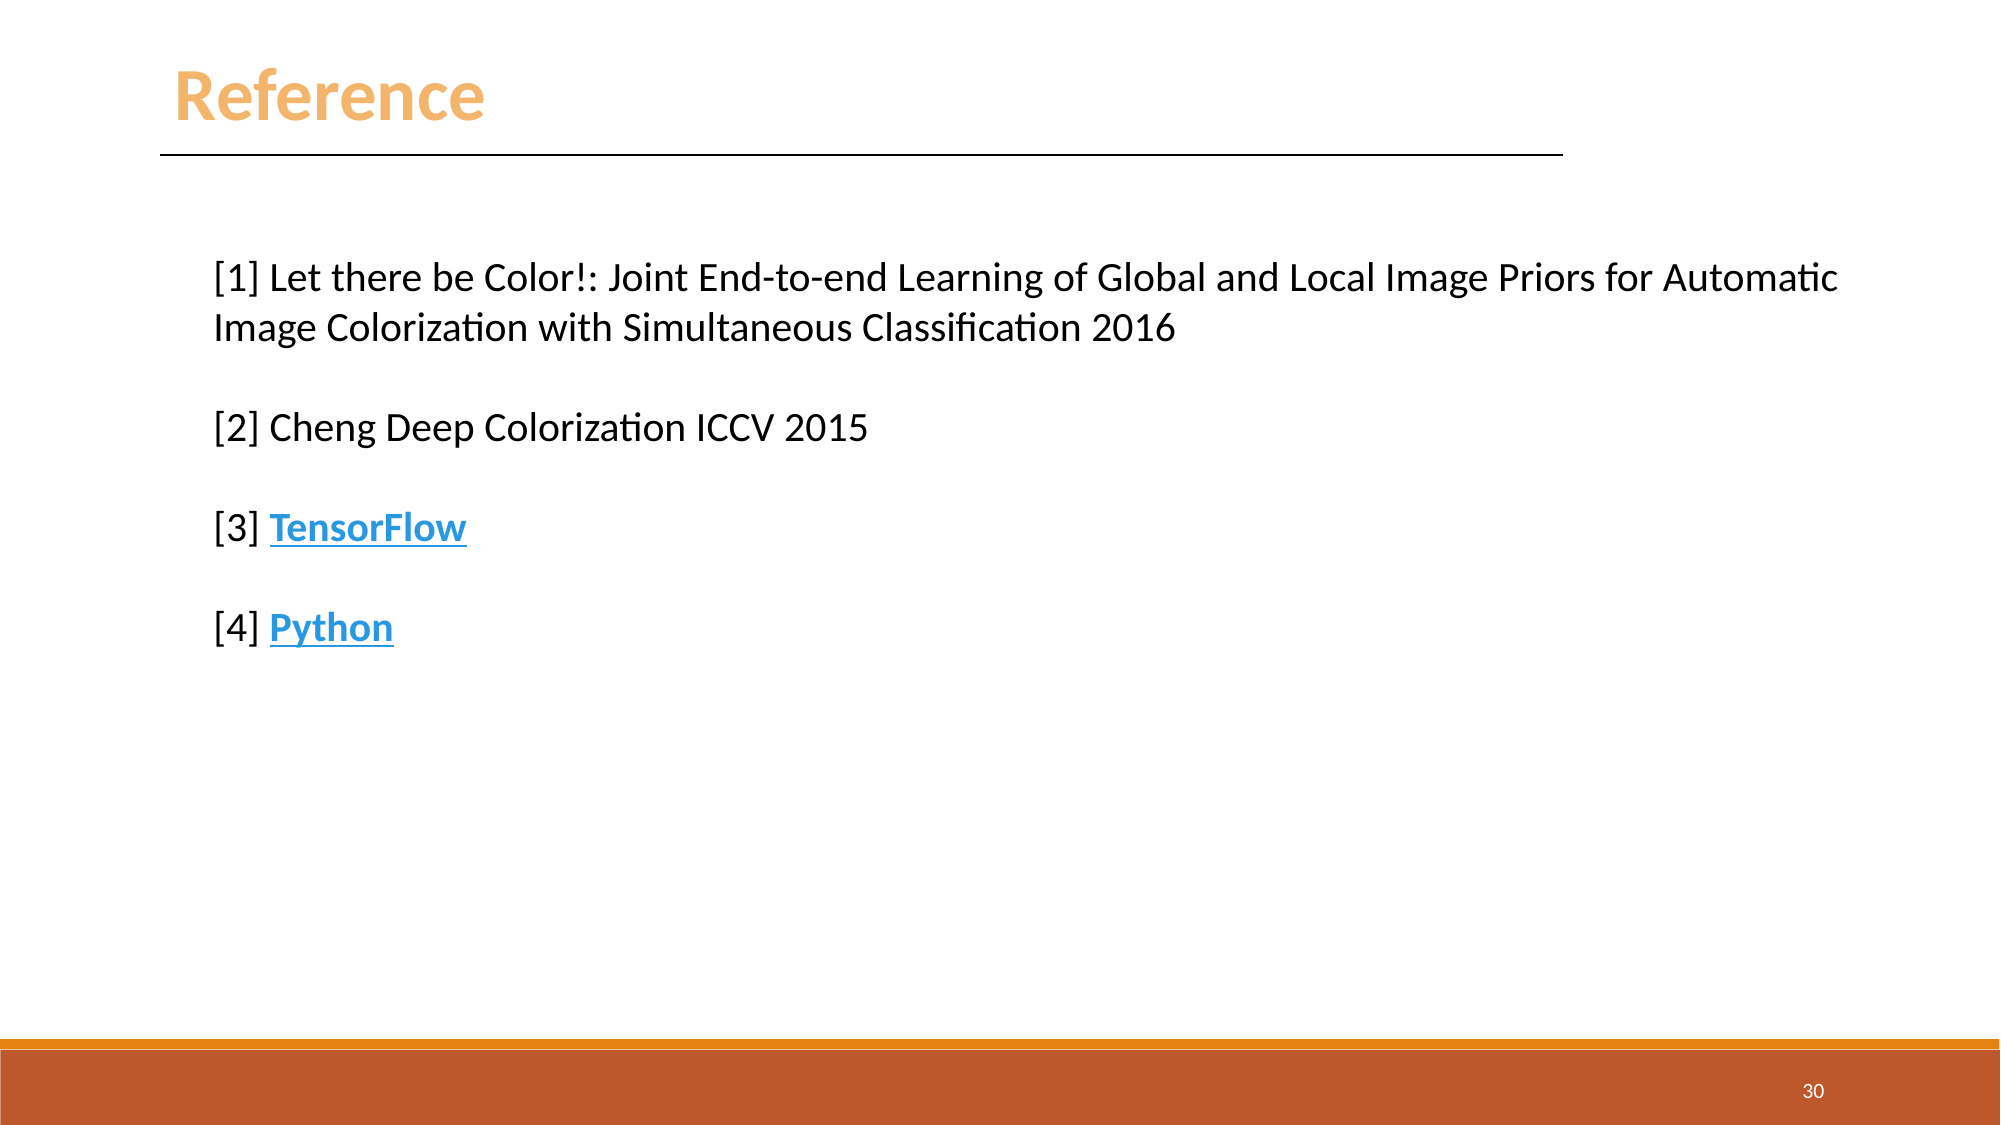

Reference
[1] Let there be Color!: Joint End-to-end Learning of Global and Local Image Priors for Automatic Image Colorization with Simultaneous Classification 2016

[2] Cheng Deep Colorization ICCV 2015

[3] TensorFlow

[4] Python

30